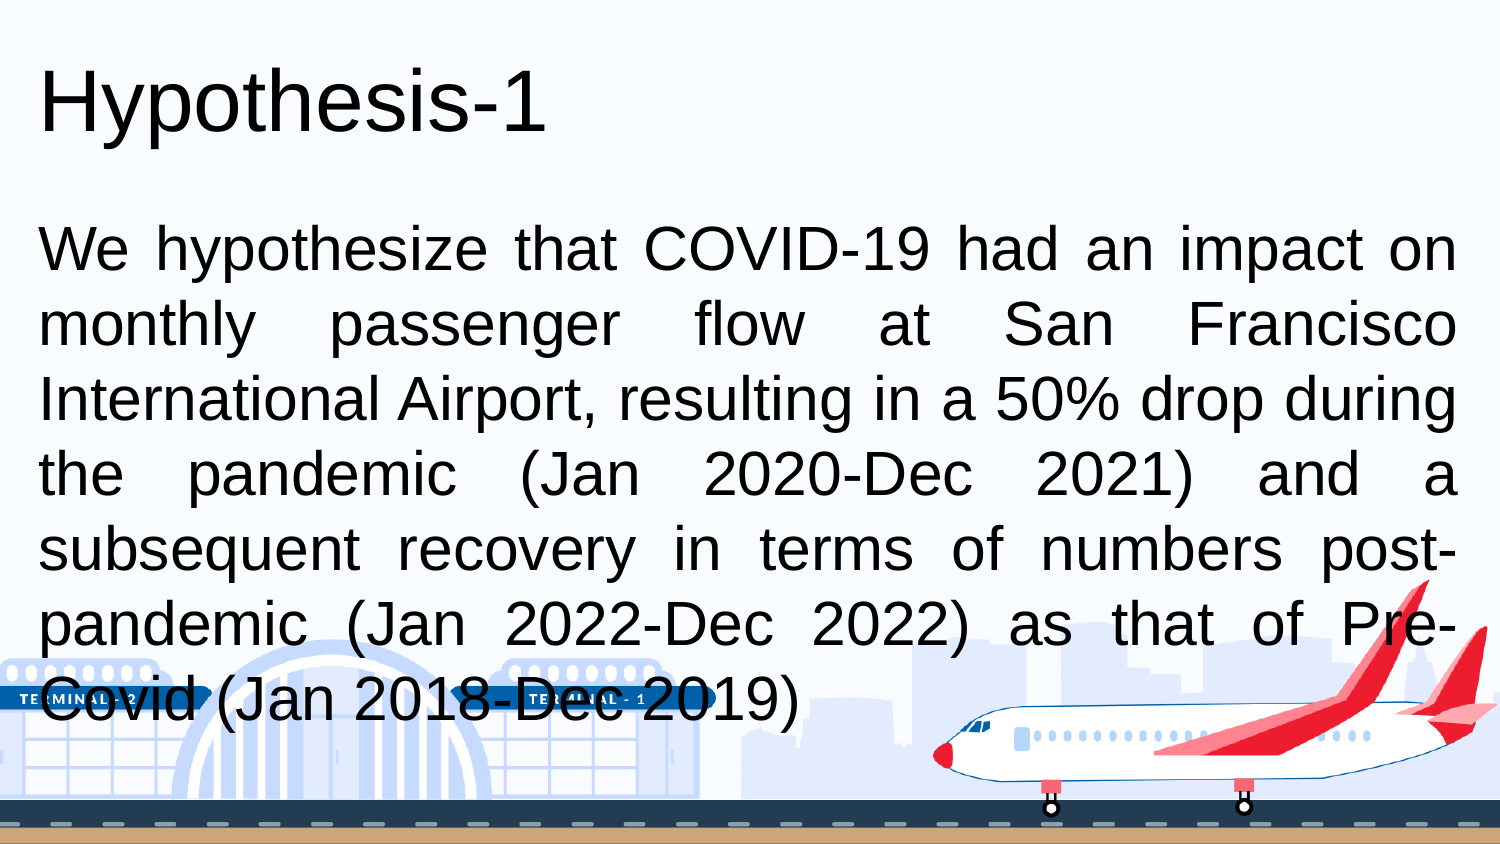

# Hypothesis-1
We hypothesize that COVID-19 had an impact on monthly passenger flow at San Francisco International Airport, resulting in a 50% drop during the pandemic (Jan 2020-Dec 2021) and a subsequent recovery in terms of numbers post-pandemic (Jan 2022-Dec 2022) as that of Pre-Covid (Jan 2018-Dec 2019)